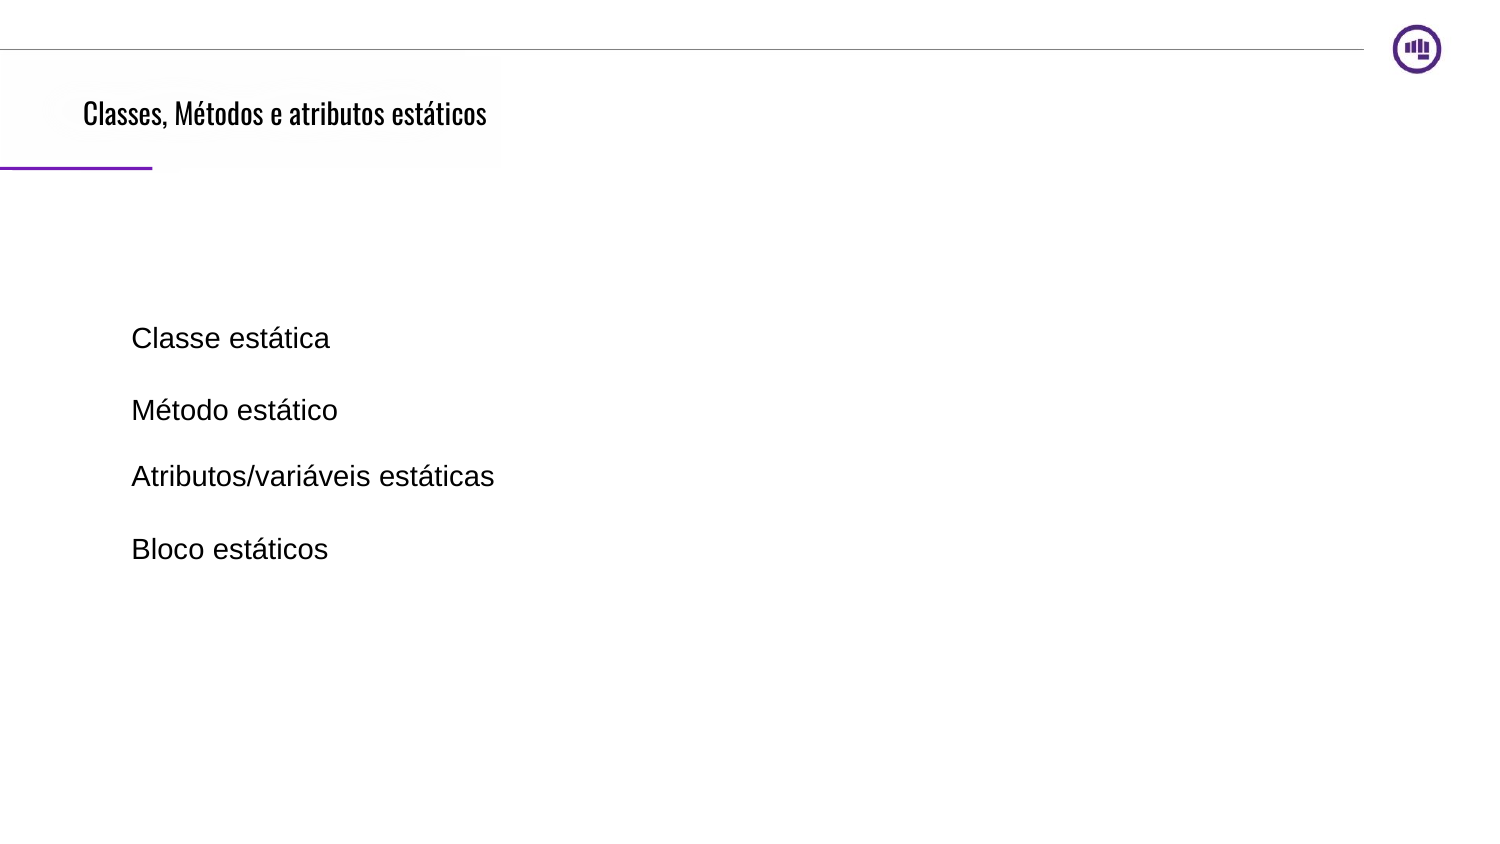

Classes, Métodos e atributos estáticos

Classe estática
Método estático
Atributos/variáveis estáticas
Bloco estáticos